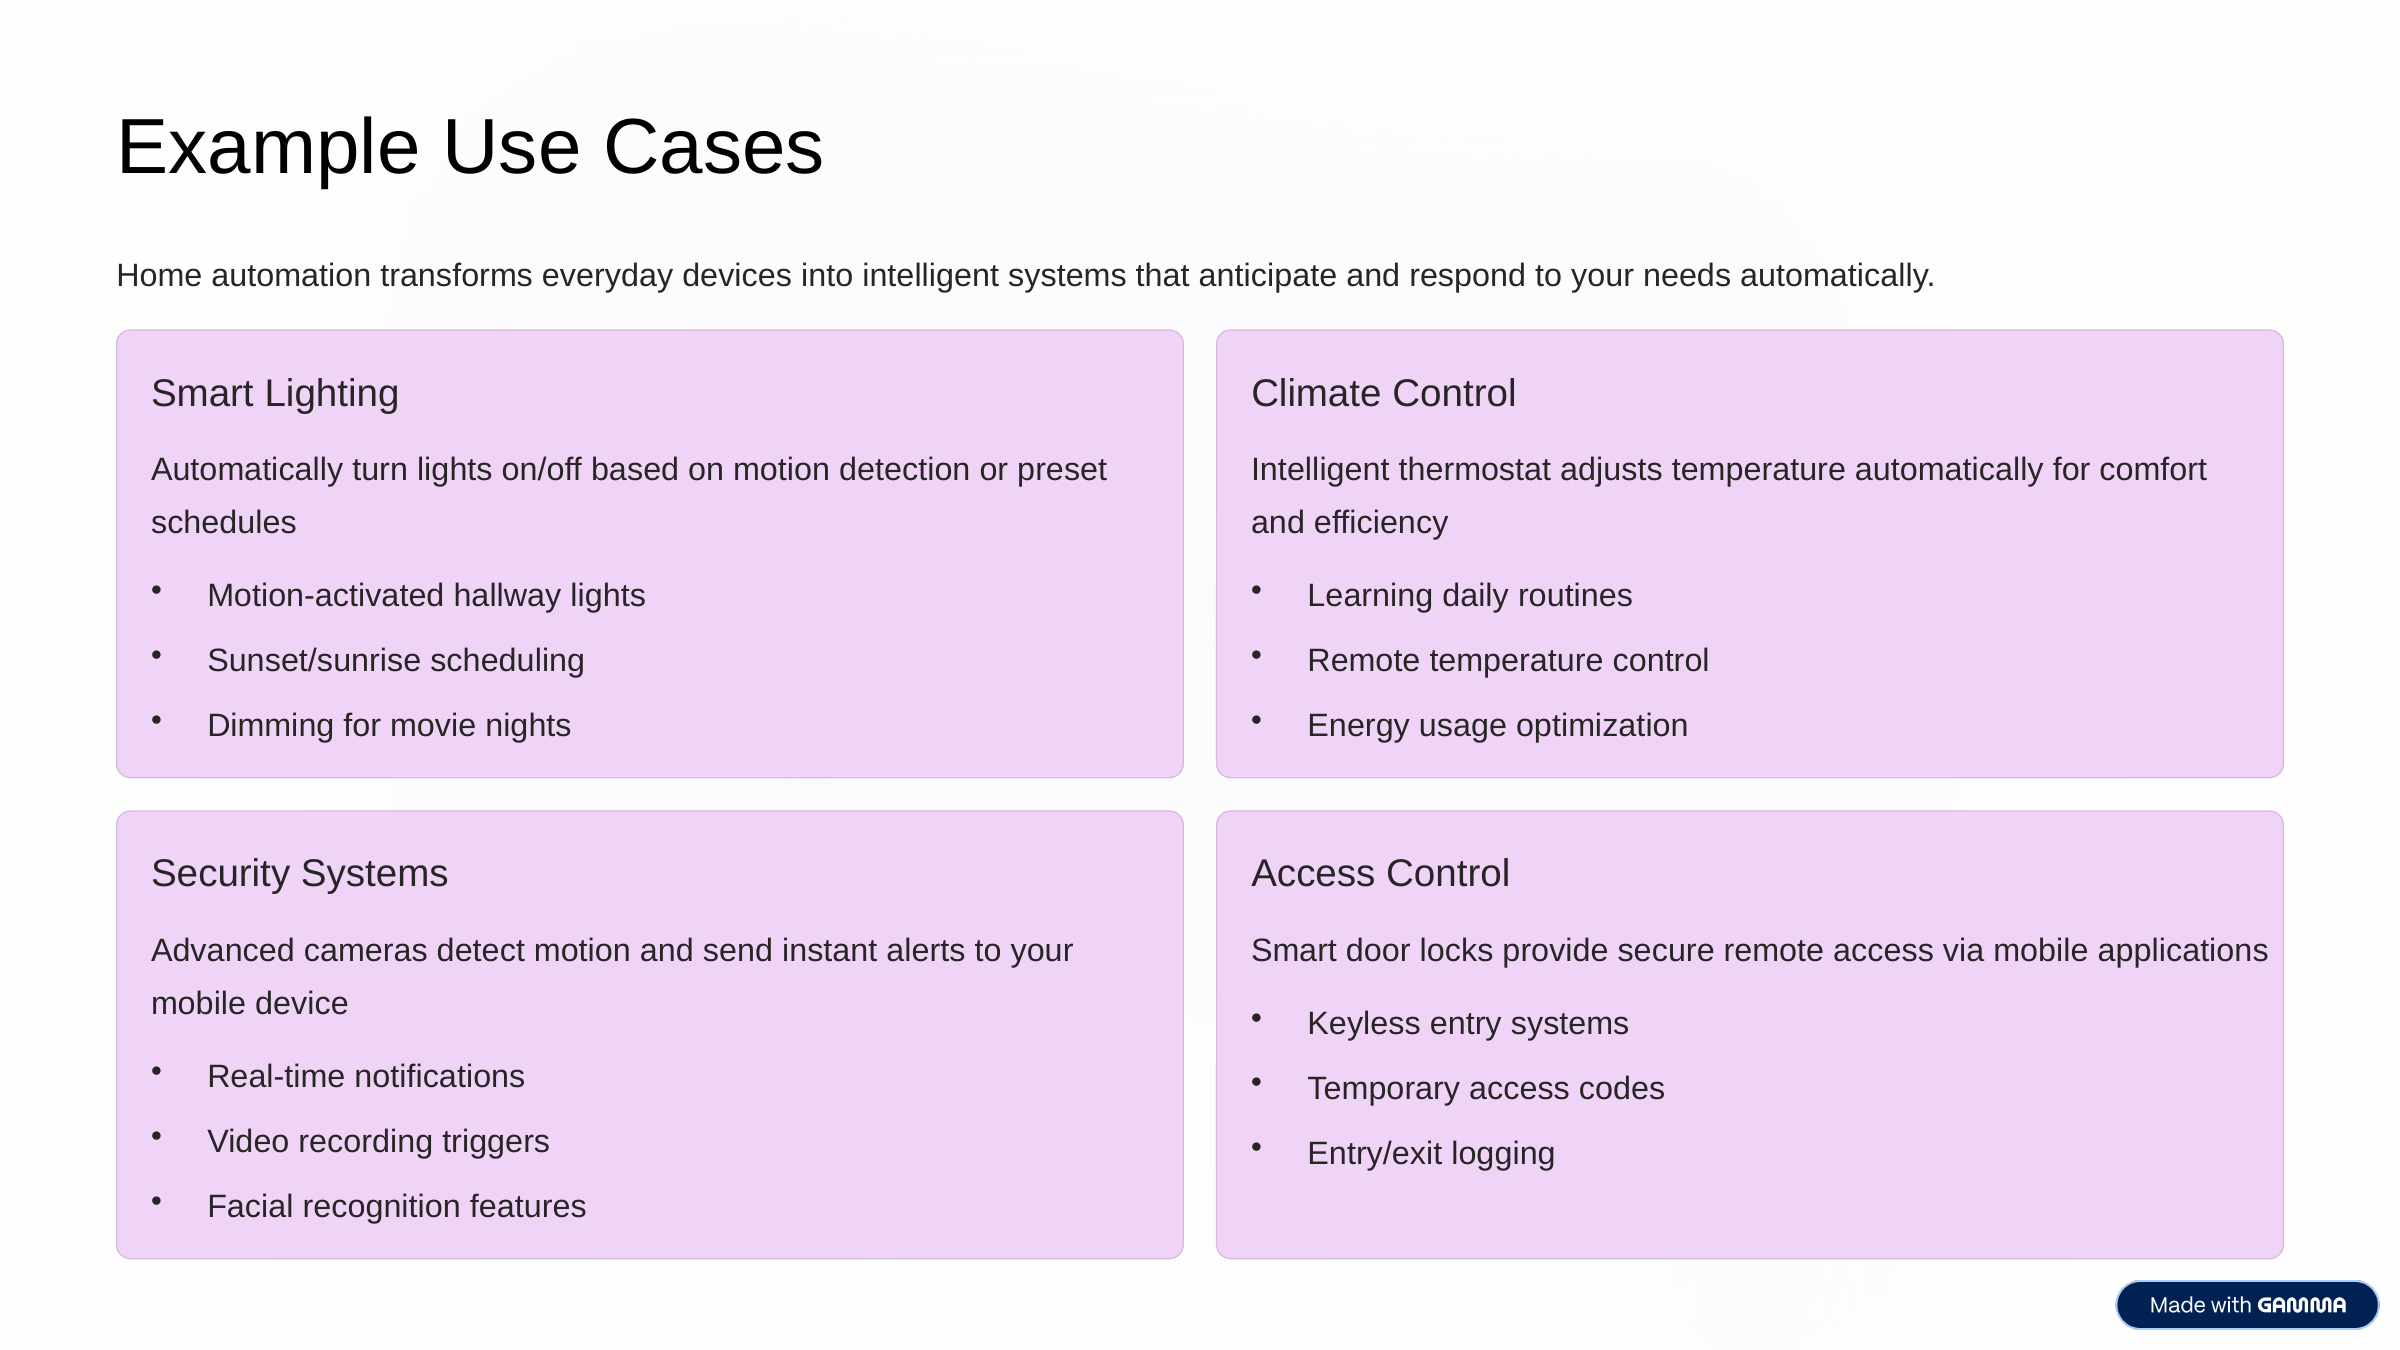

Example Use Cases
Home automation transforms everyday devices into intelligent systems that anticipate and respond to your needs automatically.

Smart Lighting
Climate Control
Automatically turn lights on/off based on motion detection or preset schedules
Intelligent thermostat adjusts temperature automatically for comfort and efficiency
Motion-activated hallway lights
Learning daily routines
Sunset/sunrise scheduling
Remote temperature control
Dimming for movie nights
Energy usage optimization

Security Systems
Access Control
Advanced cameras detect motion and send instant alerts to your mobile device
Smart door locks provide secure remote access via mobile applications
Keyless entry systems
Real-time notifications
Temporary access codes
Video recording triggers
Entry/exit logging
Facial recognition features